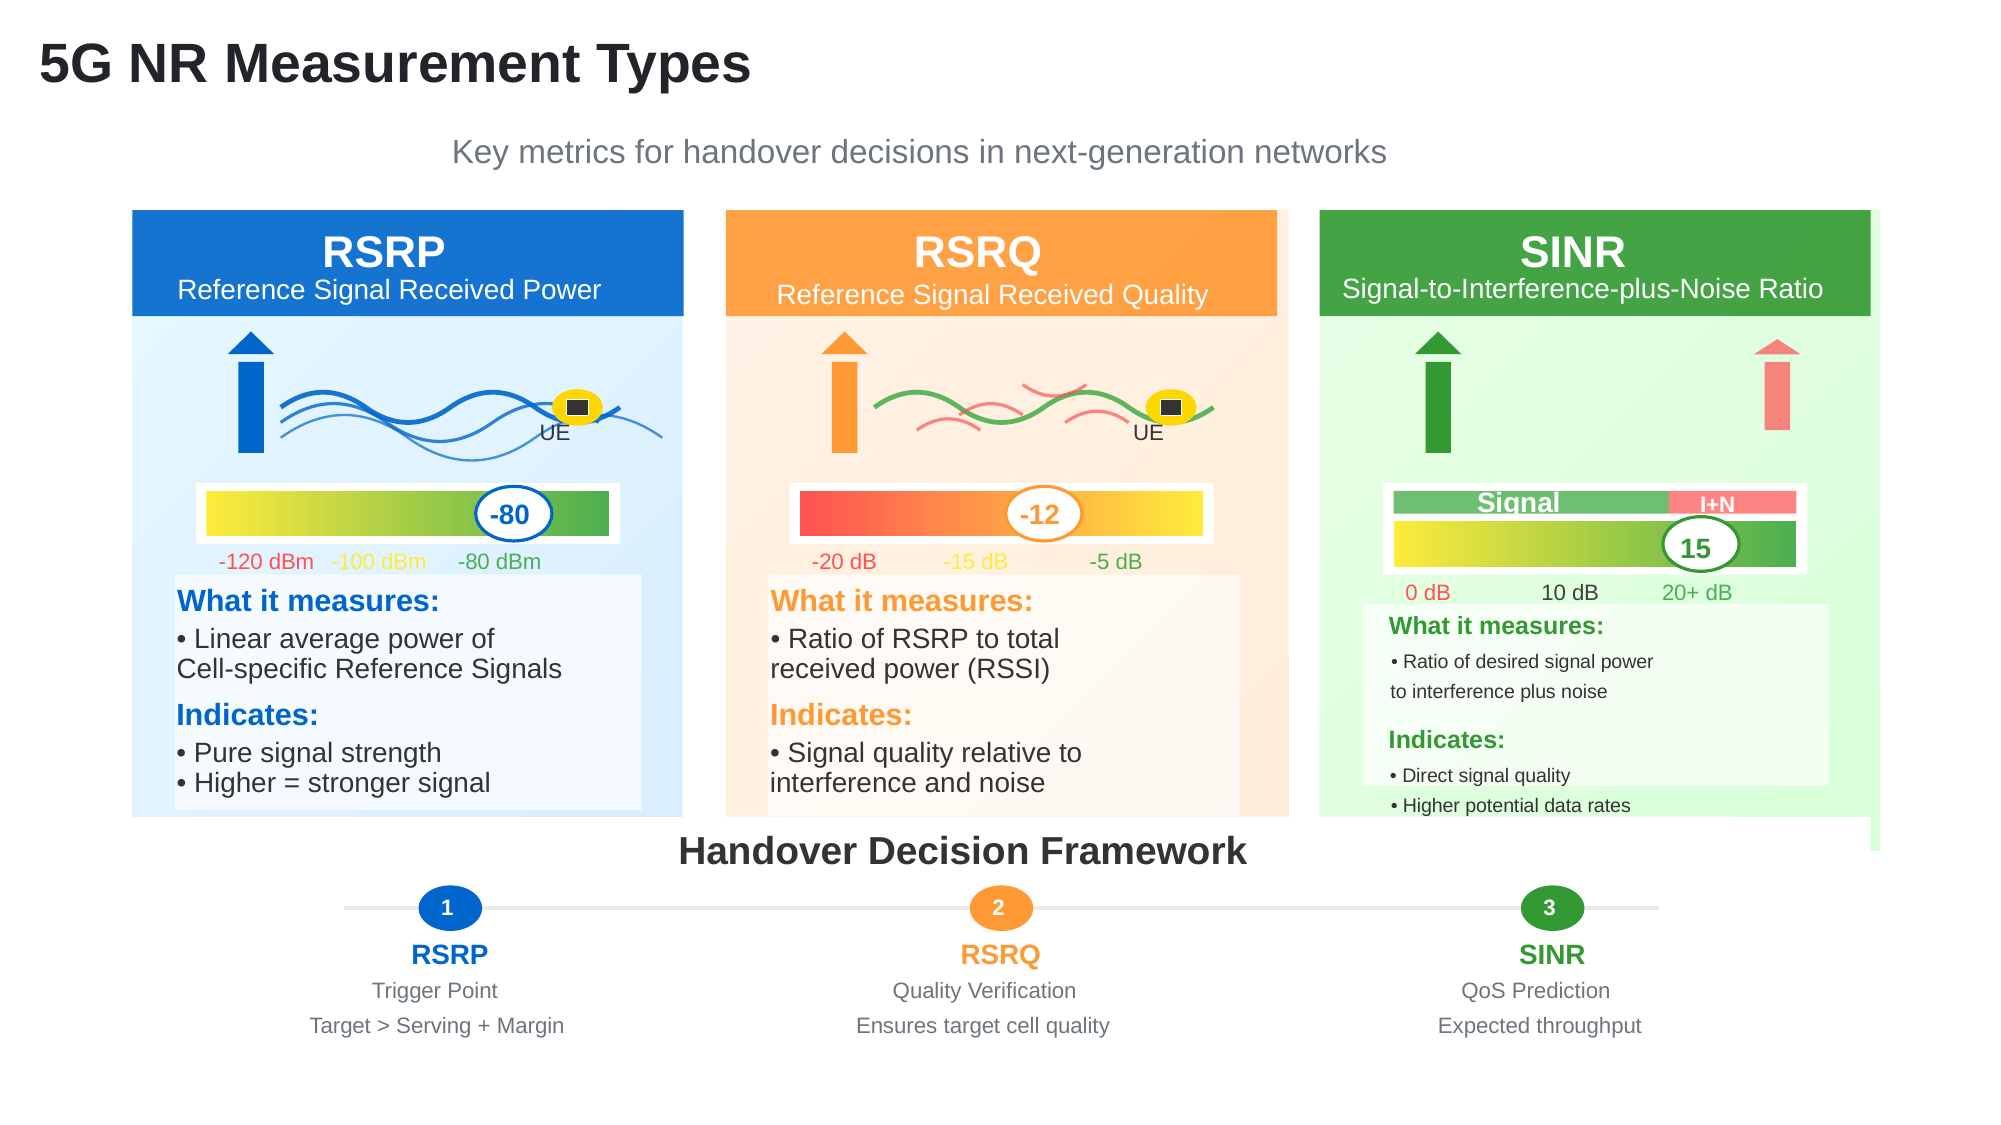

5G NR Measurement Types
Key metrics for handover decisions in next-generation networks

RSRP
Reference Signal Received Power

UE

-80
-120 dBm
-100 dBm
-80 dBm

What it measures:
• Linear average power of
Cell-specific Reference Signals
Indicates:
• Pure signal strength
• Higher = stronger signal

RSRQ
Reference Signal Received Quality

UE

-12
-20 dB
-15 dB
-5 dB

What it measures:
• Ratio of RSRP to total
received power (RSSI)
Indicates:
• Signal quality relative to
interference and noise

SINR
Signal-to-Interference-plus-Noise Ratio

Signal
I+N

15 dB

15
0 dB
10 dB
20+ dB

What it measures:
• Ratio of desired signal power
to interference plus noise
Indicates:
• Direct signal quality
• Higher potential data rates

Handover Decision Framework

1
RSRP
Trigger Point
Target > Serving + Margin

2
RSRQ
Quality Verification
Ensures target cell quality

3
SINR
QoS Prediction
Expected throughput